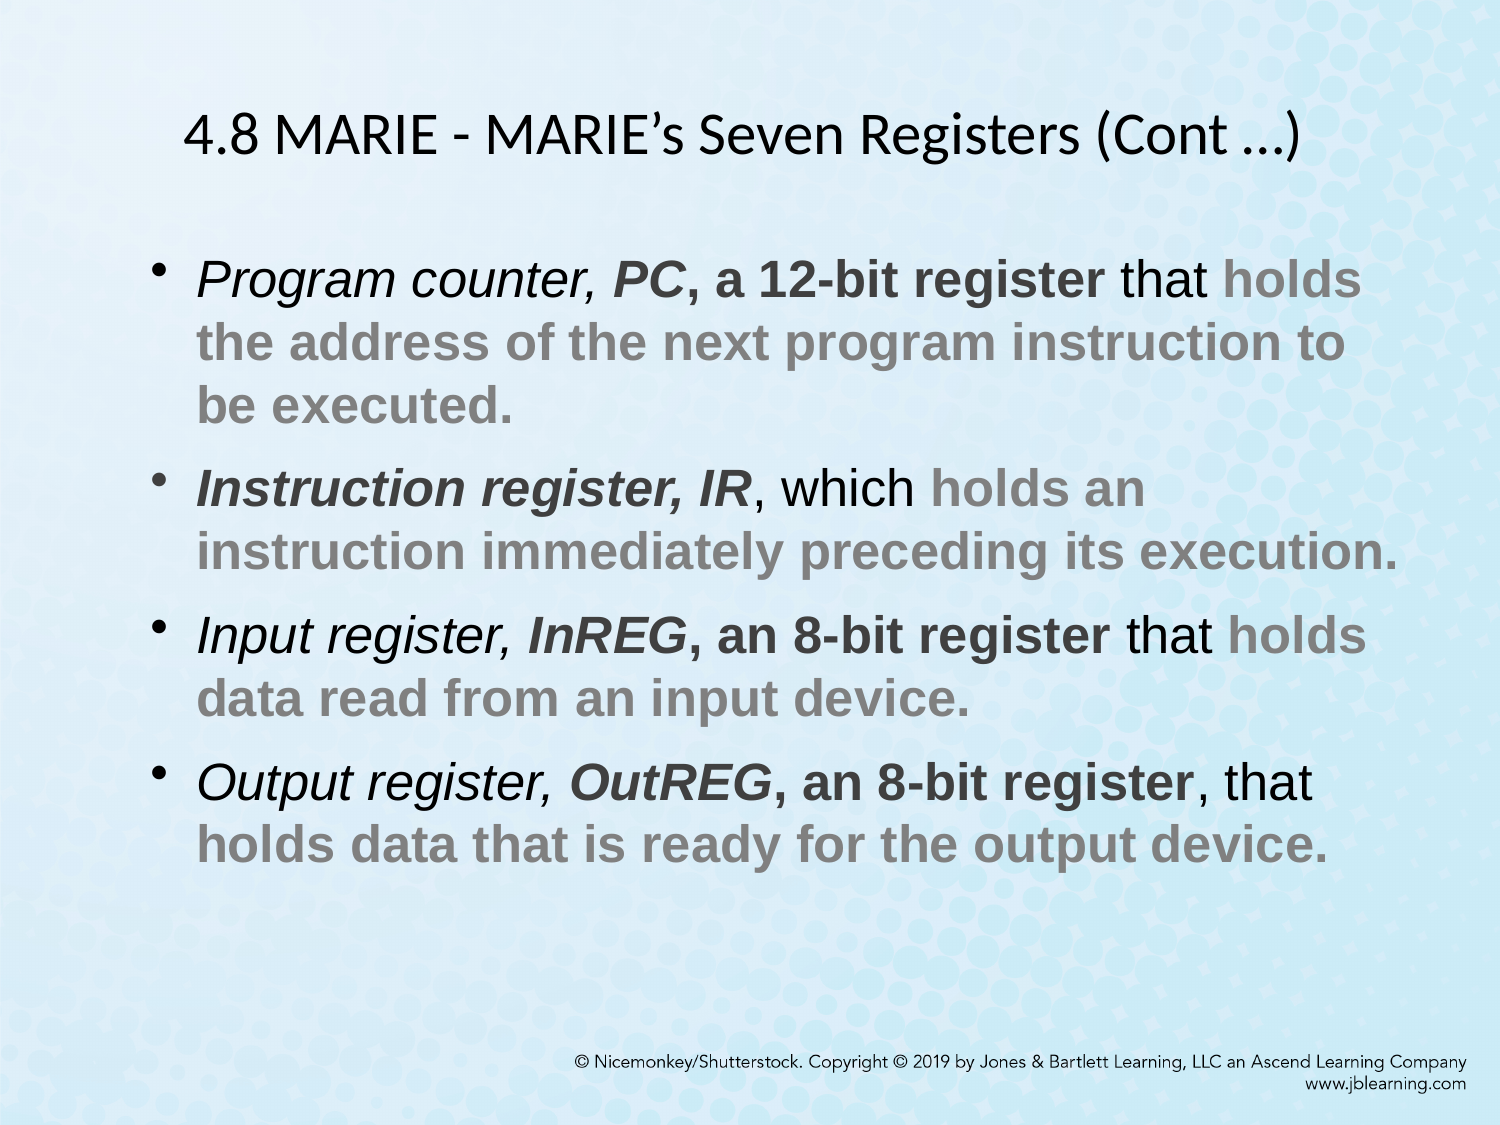

# 4.8 MARIE - MARIE’s Seven Registers (Cont …)
Program counter, PC, a 12-bit register that holds the address of the next program instruction to be executed.
Instruction register, IR, which holds an instruction immediately preceding its execution.
Input register, InREG, an 8-bit register that holds data read from an input device.
Output register, OutREG, an 8-bit register, that holds data that is ready for the output device.